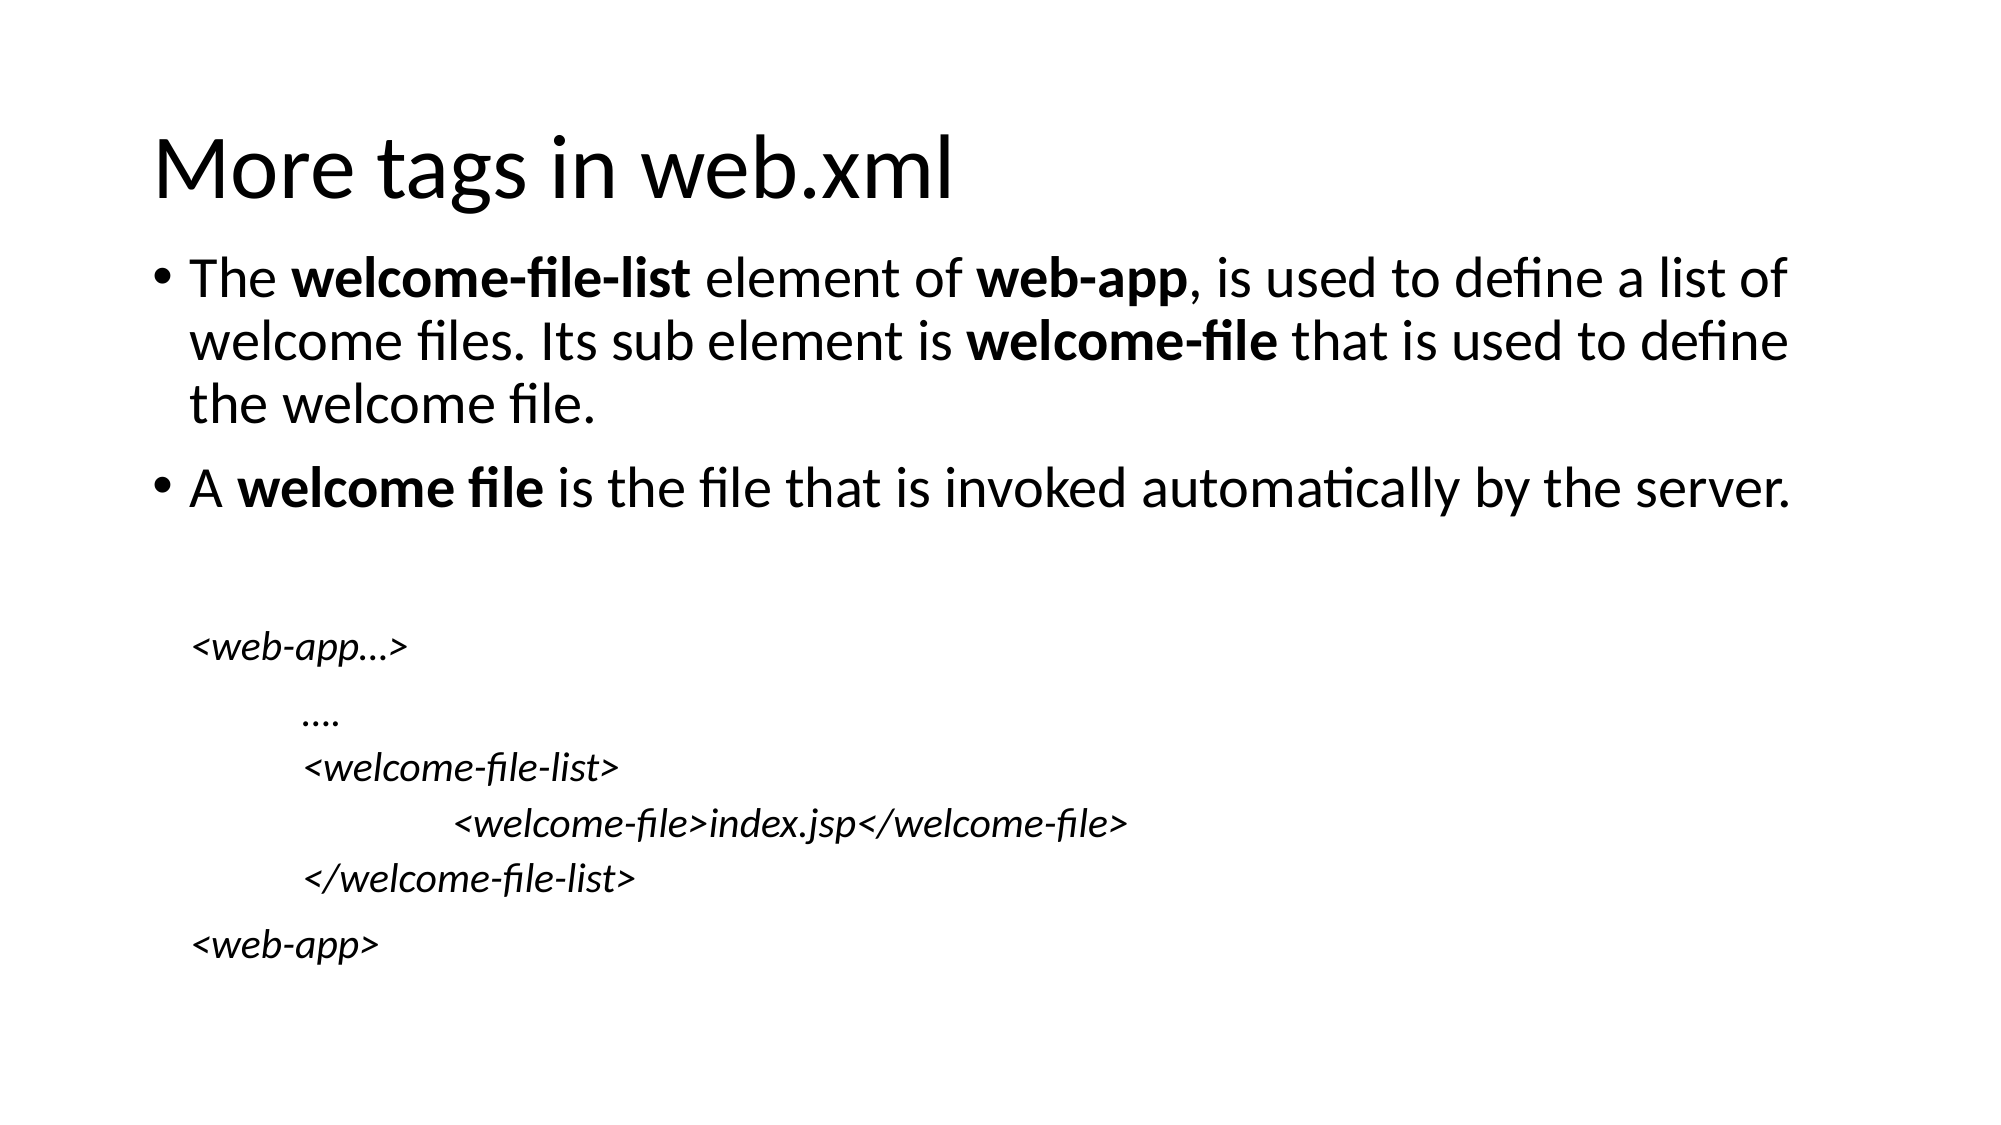

# More tags in web.xml
The welcome-file-list element of web-app, is used to define a list of welcome files. Its sub element is welcome-file that is used to define the welcome file.
A welcome file is the file that is invoked automatically by the server.

    <web-app…>
	….
<welcome-file-list>
	<welcome-file>index.jsp</welcome-file>
</welcome-file-list>
    <web-app>